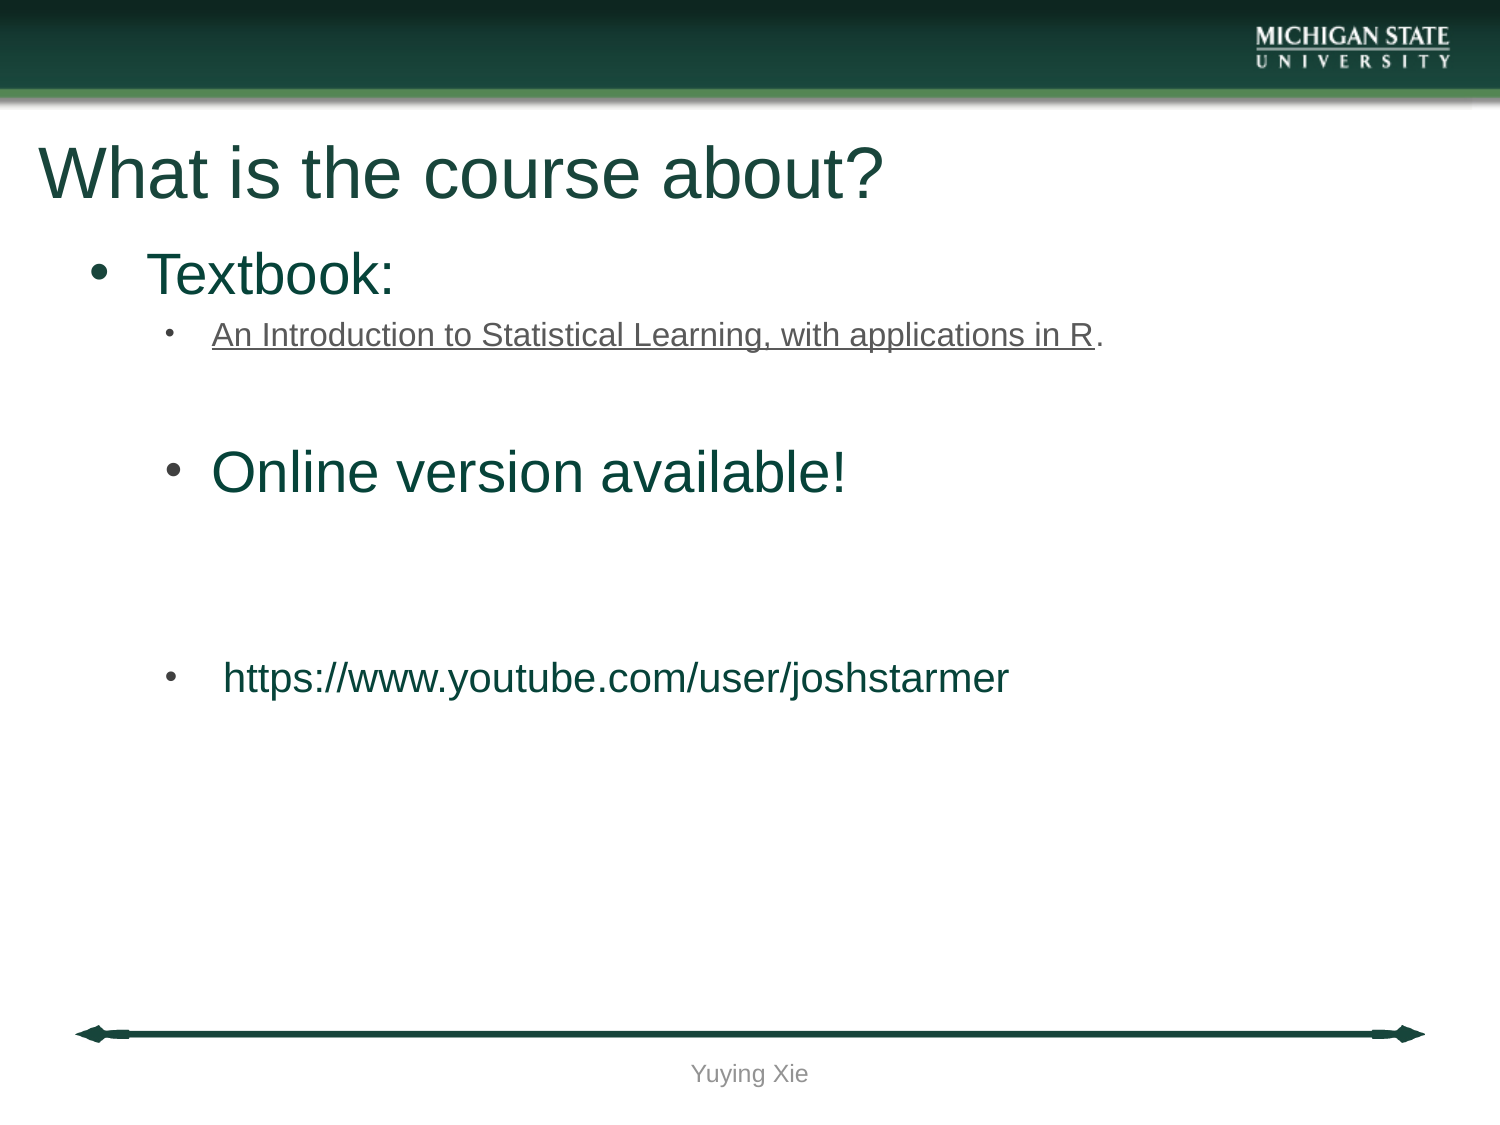

What is the course about?
Textbook:
An Introduction to Statistical Learning, with applications in R.

Online version available!

 https://www.youtube.com/user/joshstarmer
Yuying Xie